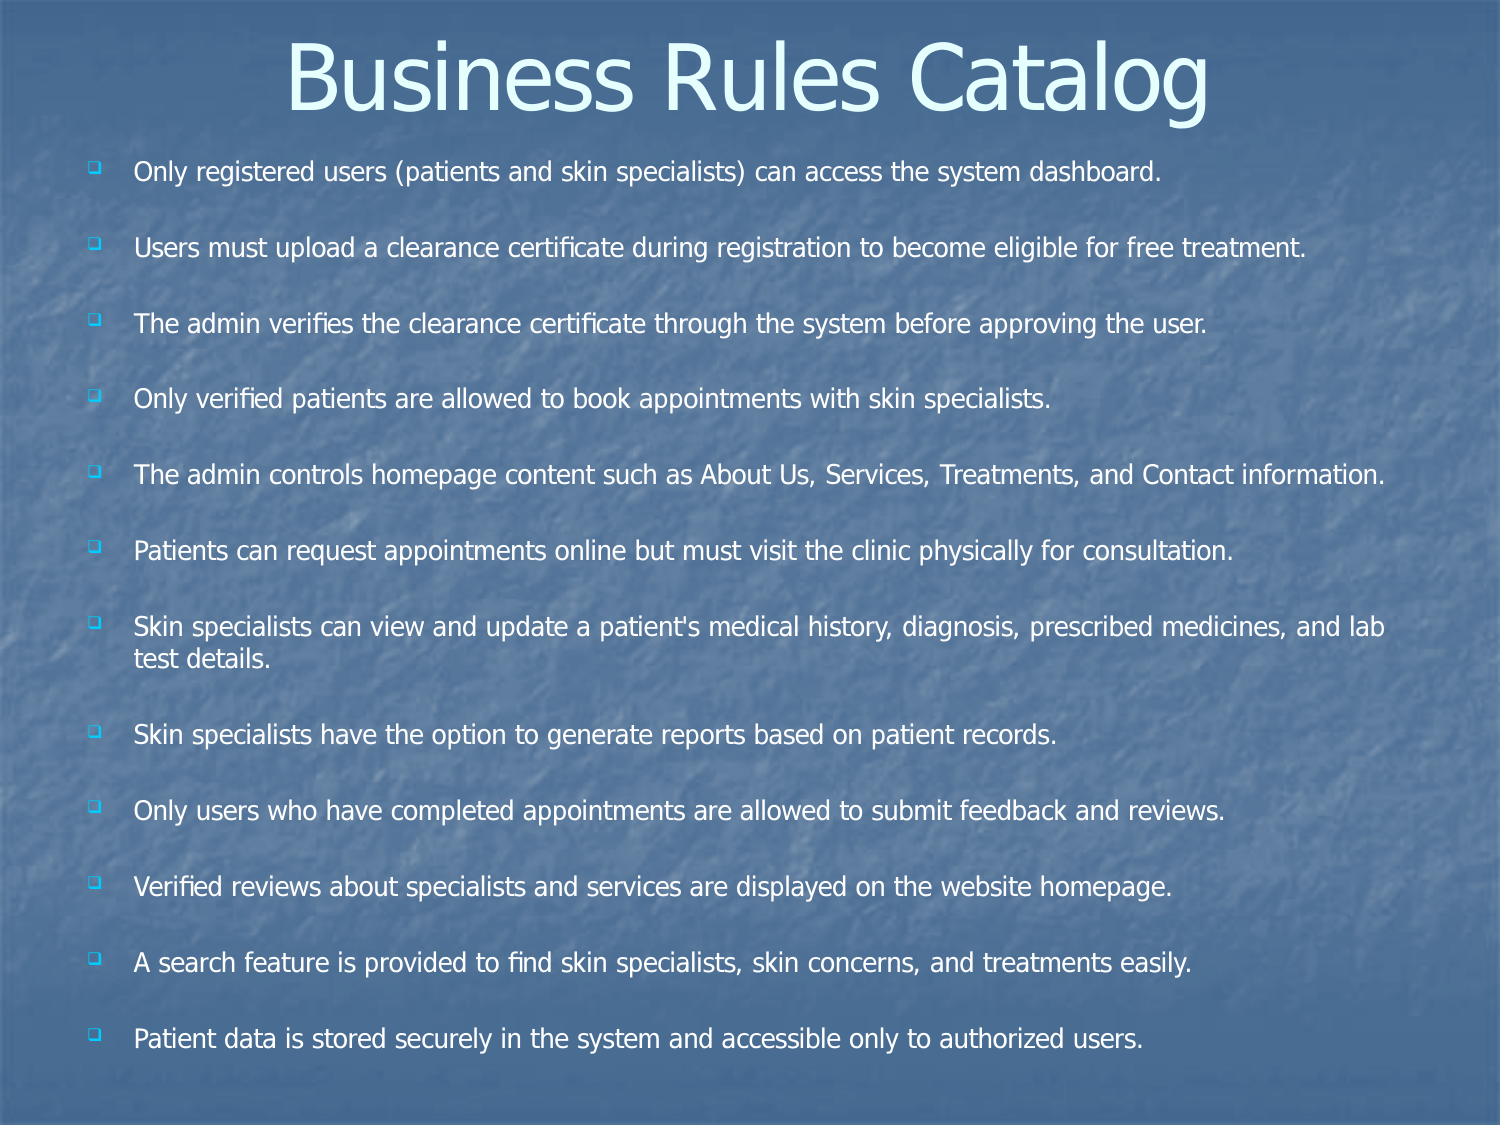

# Business Rules Catalog
Only registered users (patients and skin specialists) can access the system dashboard.

Users must upload a clearance certificate during registration to become eligible for free treatment.

The admin verifies the clearance certificate through the system before approving the user.

Only verified patients are allowed to book appointments with skin specialists.

The admin controls homepage content such as About Us, Services, Treatments, and Contact information.

Patients can request appointments online but must visit the clinic physically for consultation.

Skin specialists can view and update a patient's medical history, diagnosis, prescribed medicines, and lab test details.

Skin specialists have the option to generate reports based on patient records.

Only users who have completed appointments are allowed to submit feedback and reviews.

Verified reviews about specialists and services are displayed on the website homepage.

A search feature is provided to find skin specialists, skin concerns, and treatments easily.

Patient data is stored securely in the system and accessible only to authorized users.